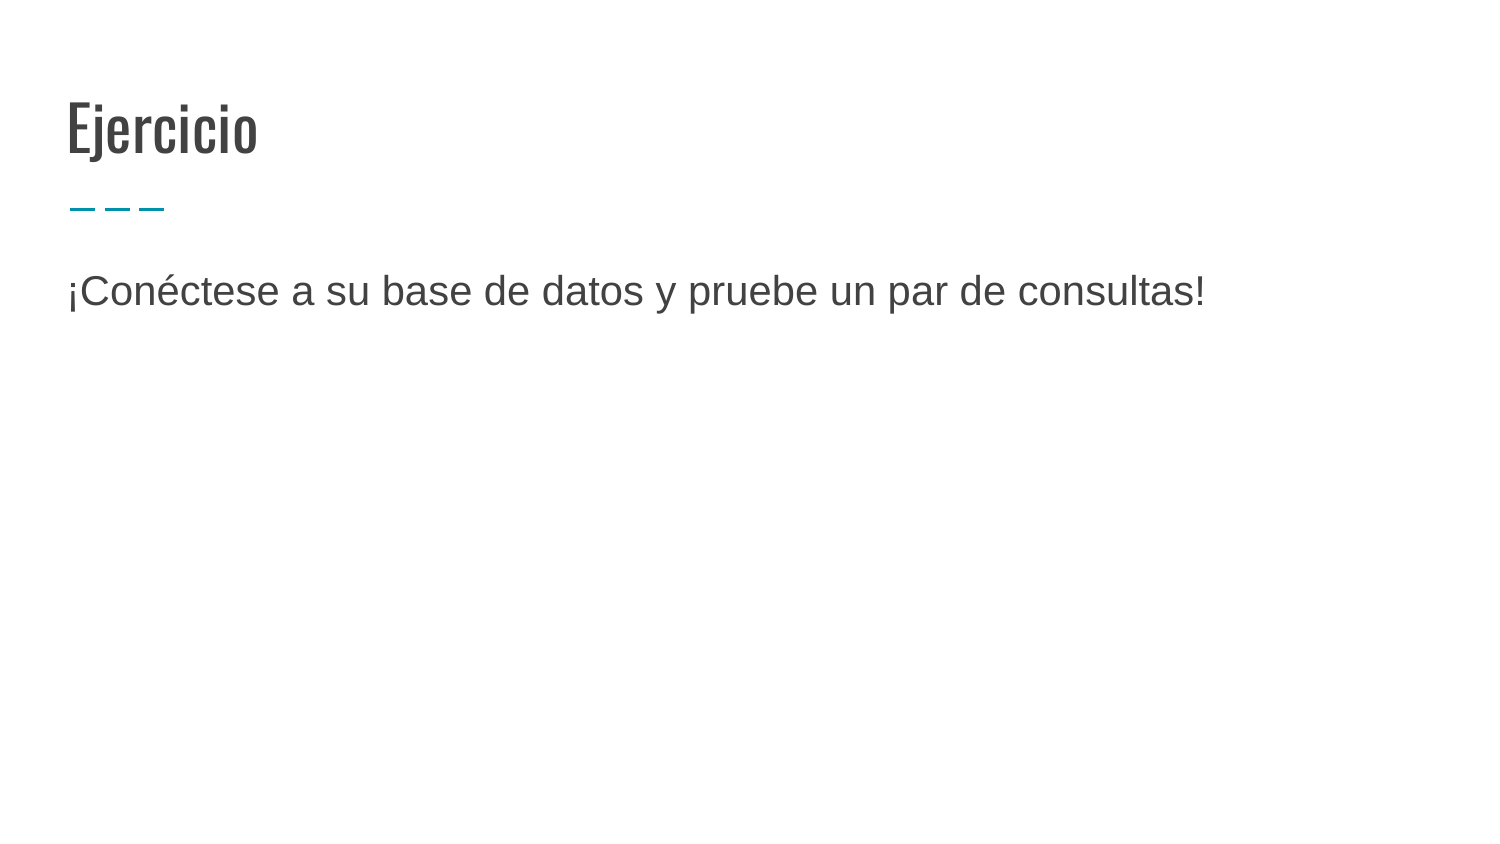

# Ejercicio
¡Conéctese a su base de datos y pruebe un par de consultas!